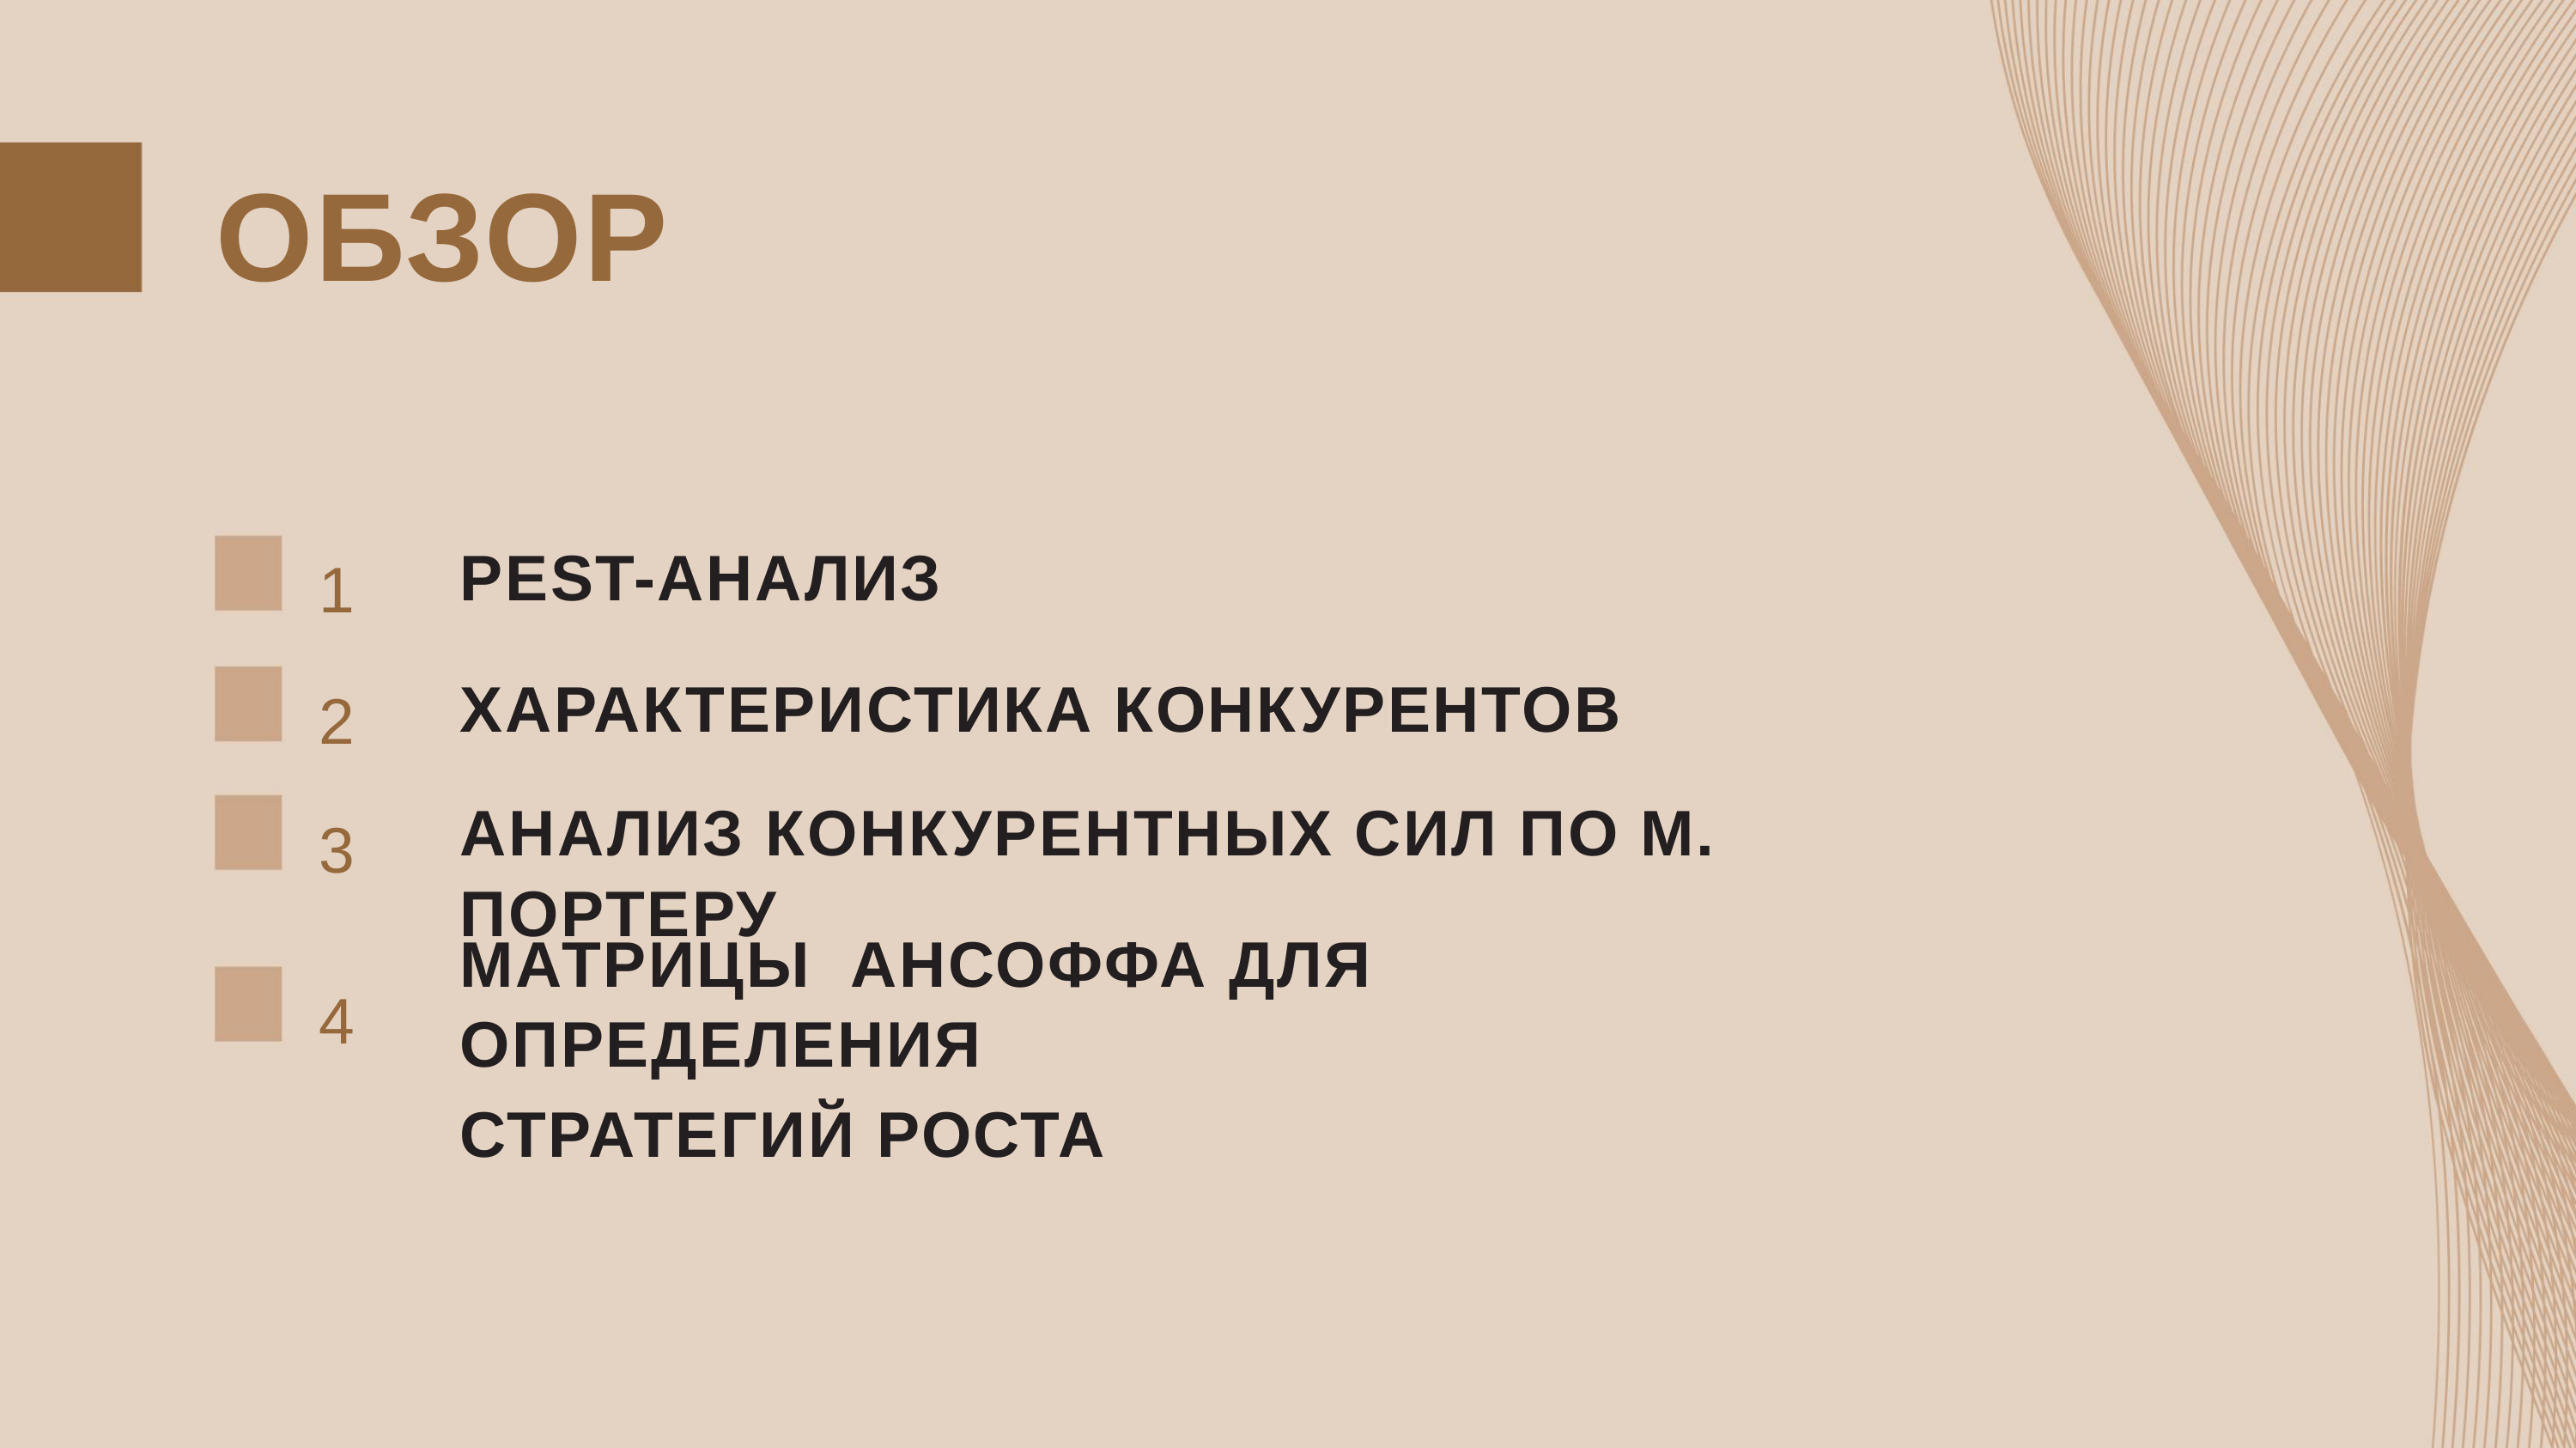

ОБЗОР
1
PEST-АНАЛИЗ
2
3
ХАРАКТЕРИСТИКА КОНКУРЕНТОВ
АНАЛИЗ КОНКУРЕНТНЫХ СИЛ ПО М. ПОРТЕРУ
МАТРИЦЫ АНСОФФА ДЛЯ ОПРЕДЕЛЕНИЯ
СТРАТЕГИЙ РОСТА
4